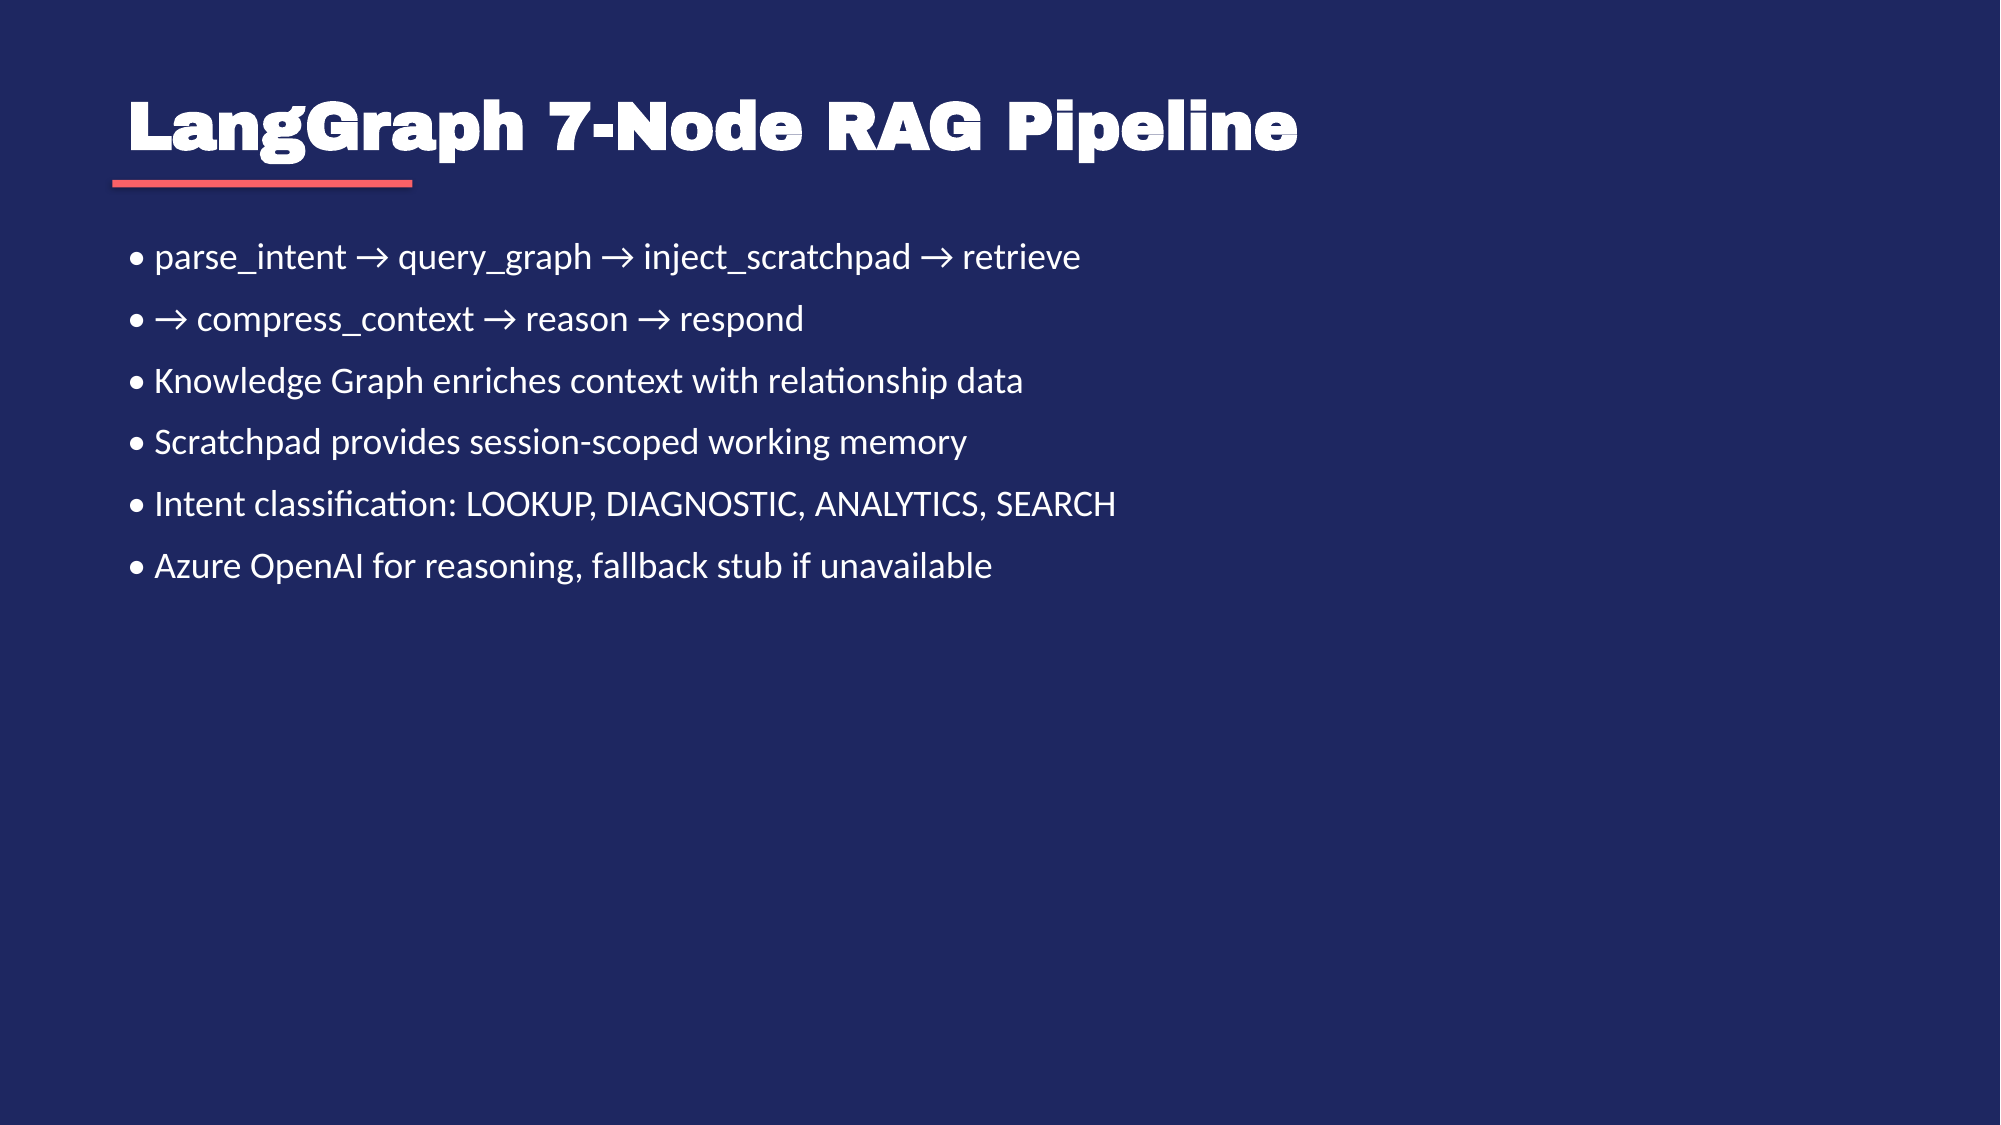

LangGraph 7-Node RAG Pipeline

• parse_intent → query_graph → inject_scratchpad → retrieve
• → compress_context → reason → respond
• Knowledge Graph enriches context with relationship data
• Scratchpad provides session-scoped working memory
• Intent classification: LOOKUP, DIAGNOSTIC, ANALYTICS, SEARCH
• Azure OpenAI for reasoning, fallback stub if unavailable